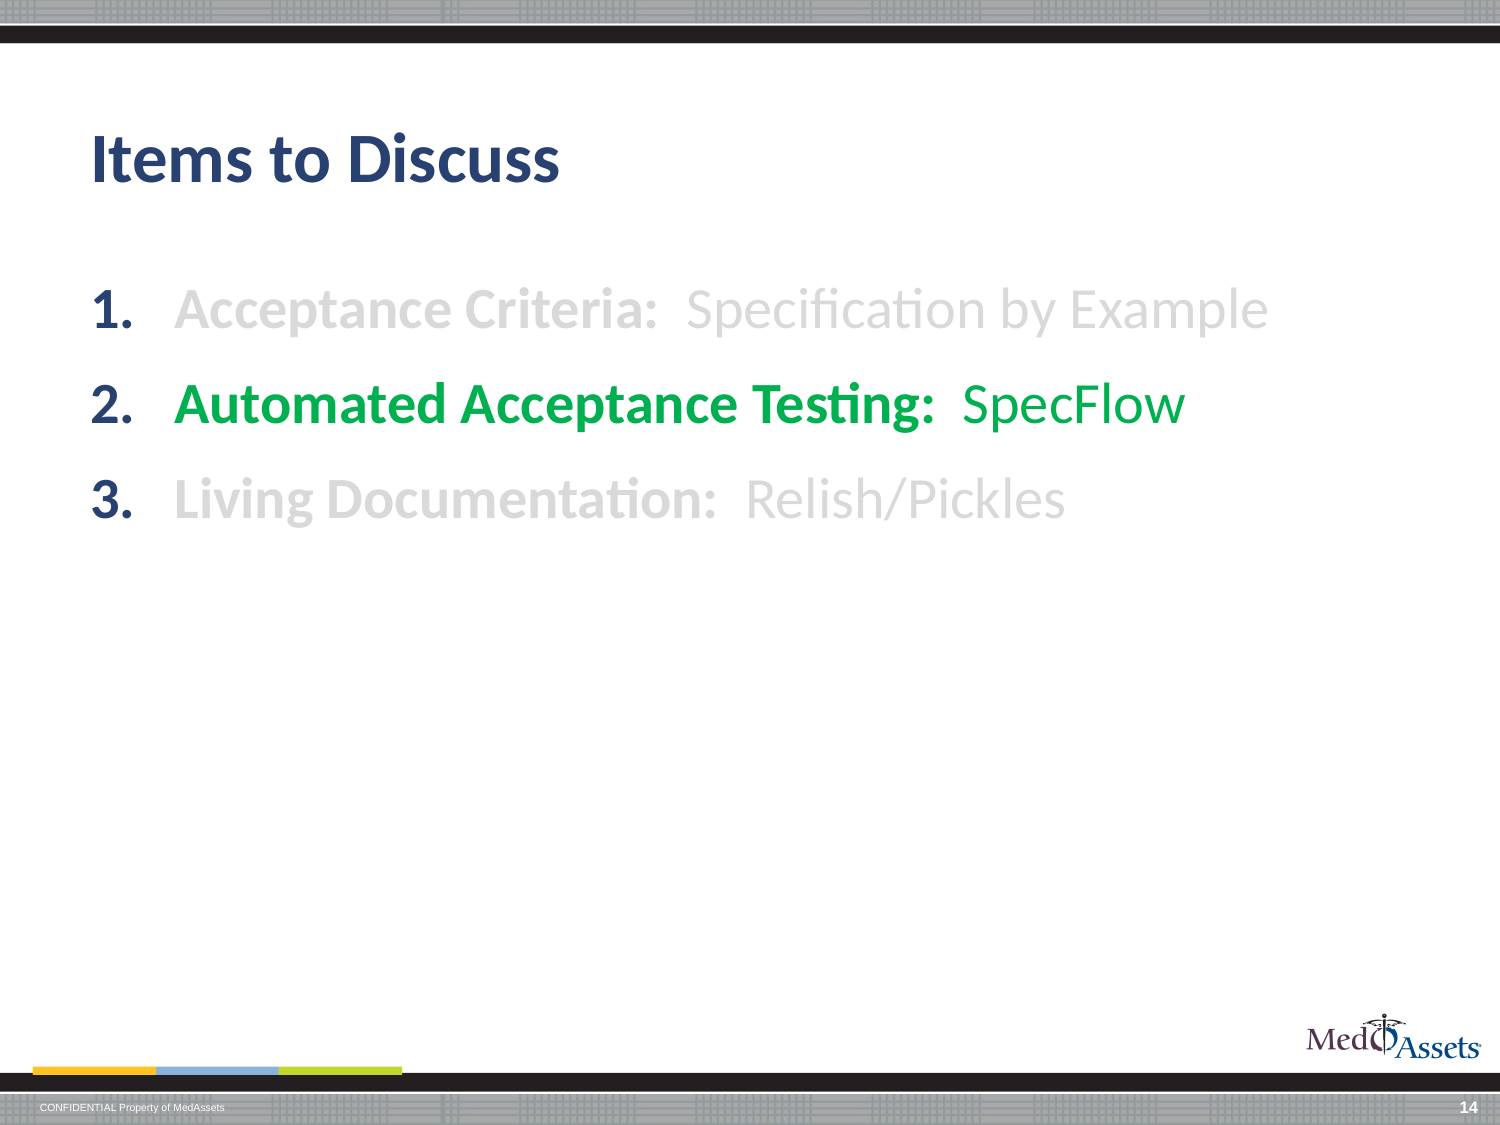

# Items to Discuss
Acceptance Criteria:  Specification by Example
Automated Acceptance Testing:  SpecFlow
Living Documentation:  Relish/Pickles
14